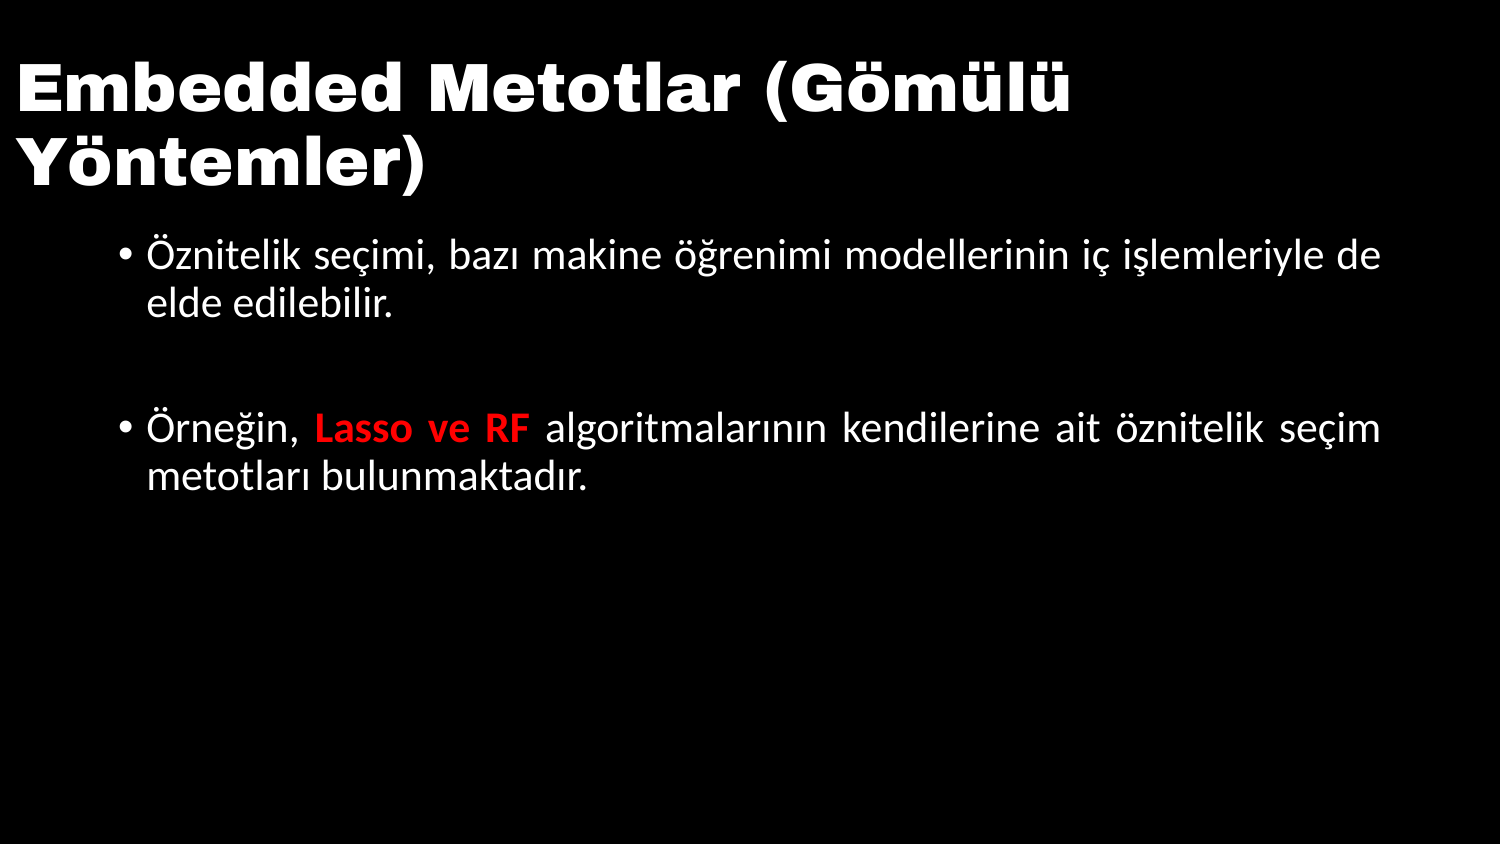

# Embedded Metotlar (Gömülü Yöntemler)
Öznitelik seçimi, bazı makine öğrenimi modellerinin iç işlemleriyle de elde edilebilir.

Örneğin, Lasso ve RF algoritmalarının kendilerine ait öznitelik seçim metotları bulunmaktadır.